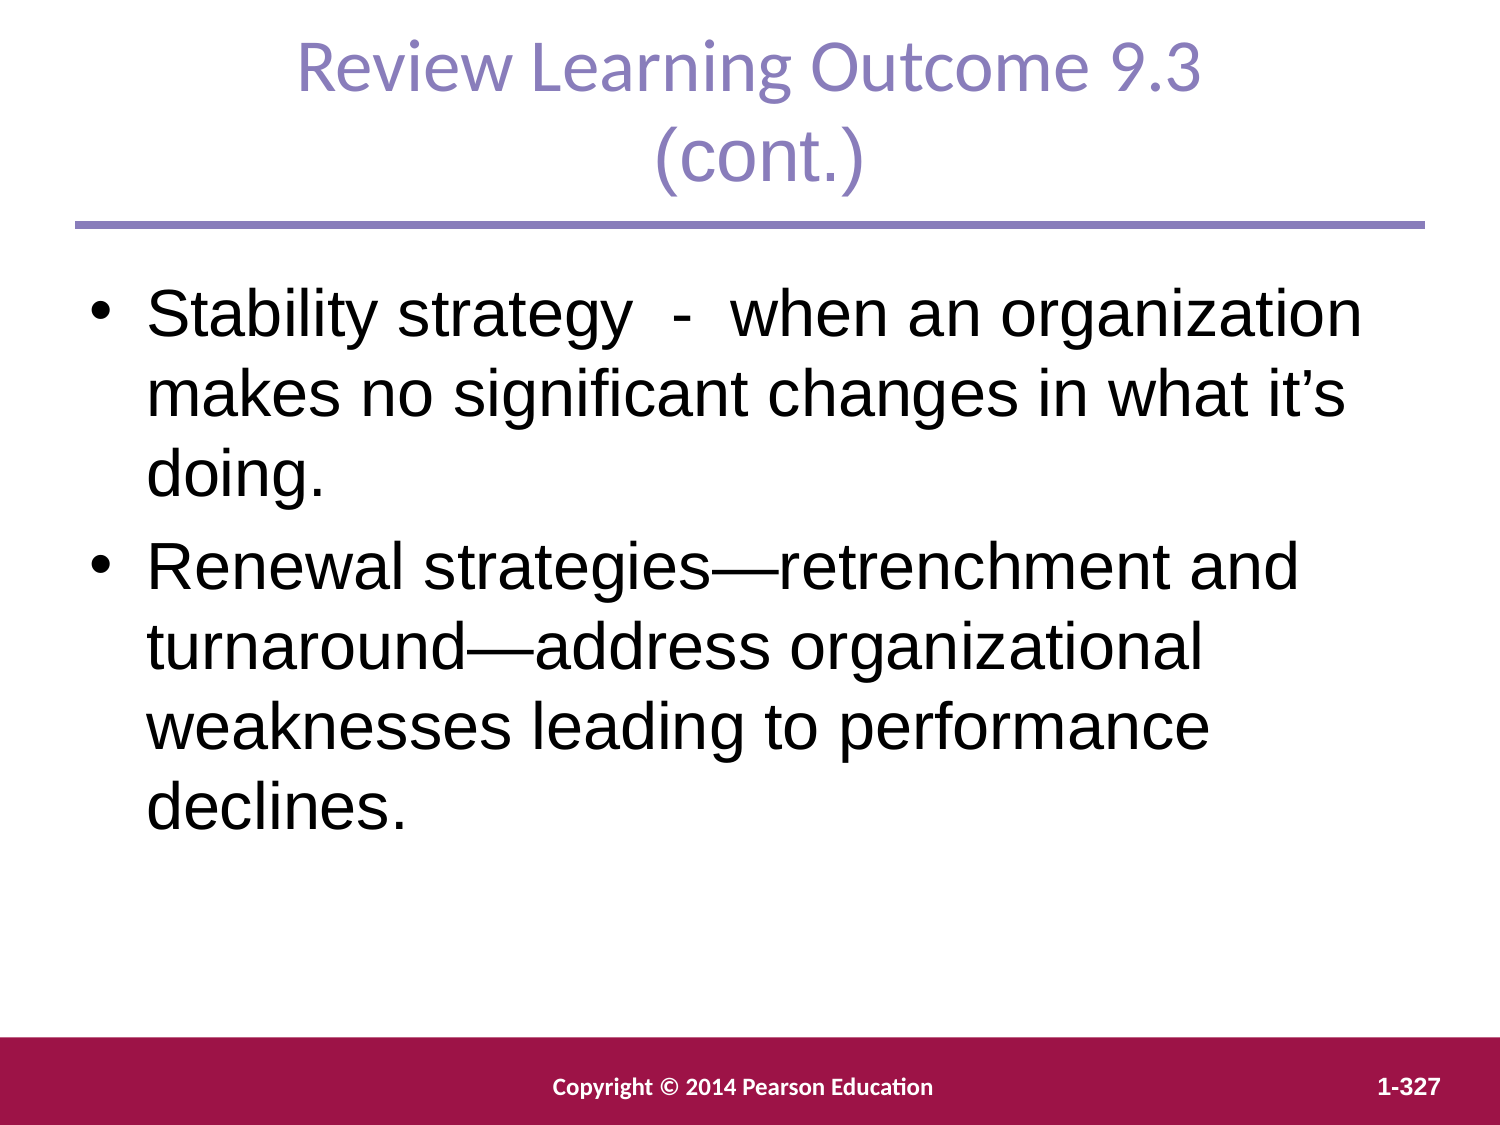

Review Learning Outcome 9.3
 (cont.)
Stability strategy  -  when an organization makes no significant changes in what it’s doing.
Renewal strategies—retrenchment and turnaround—address organizational weaknesses leading to performance declines.